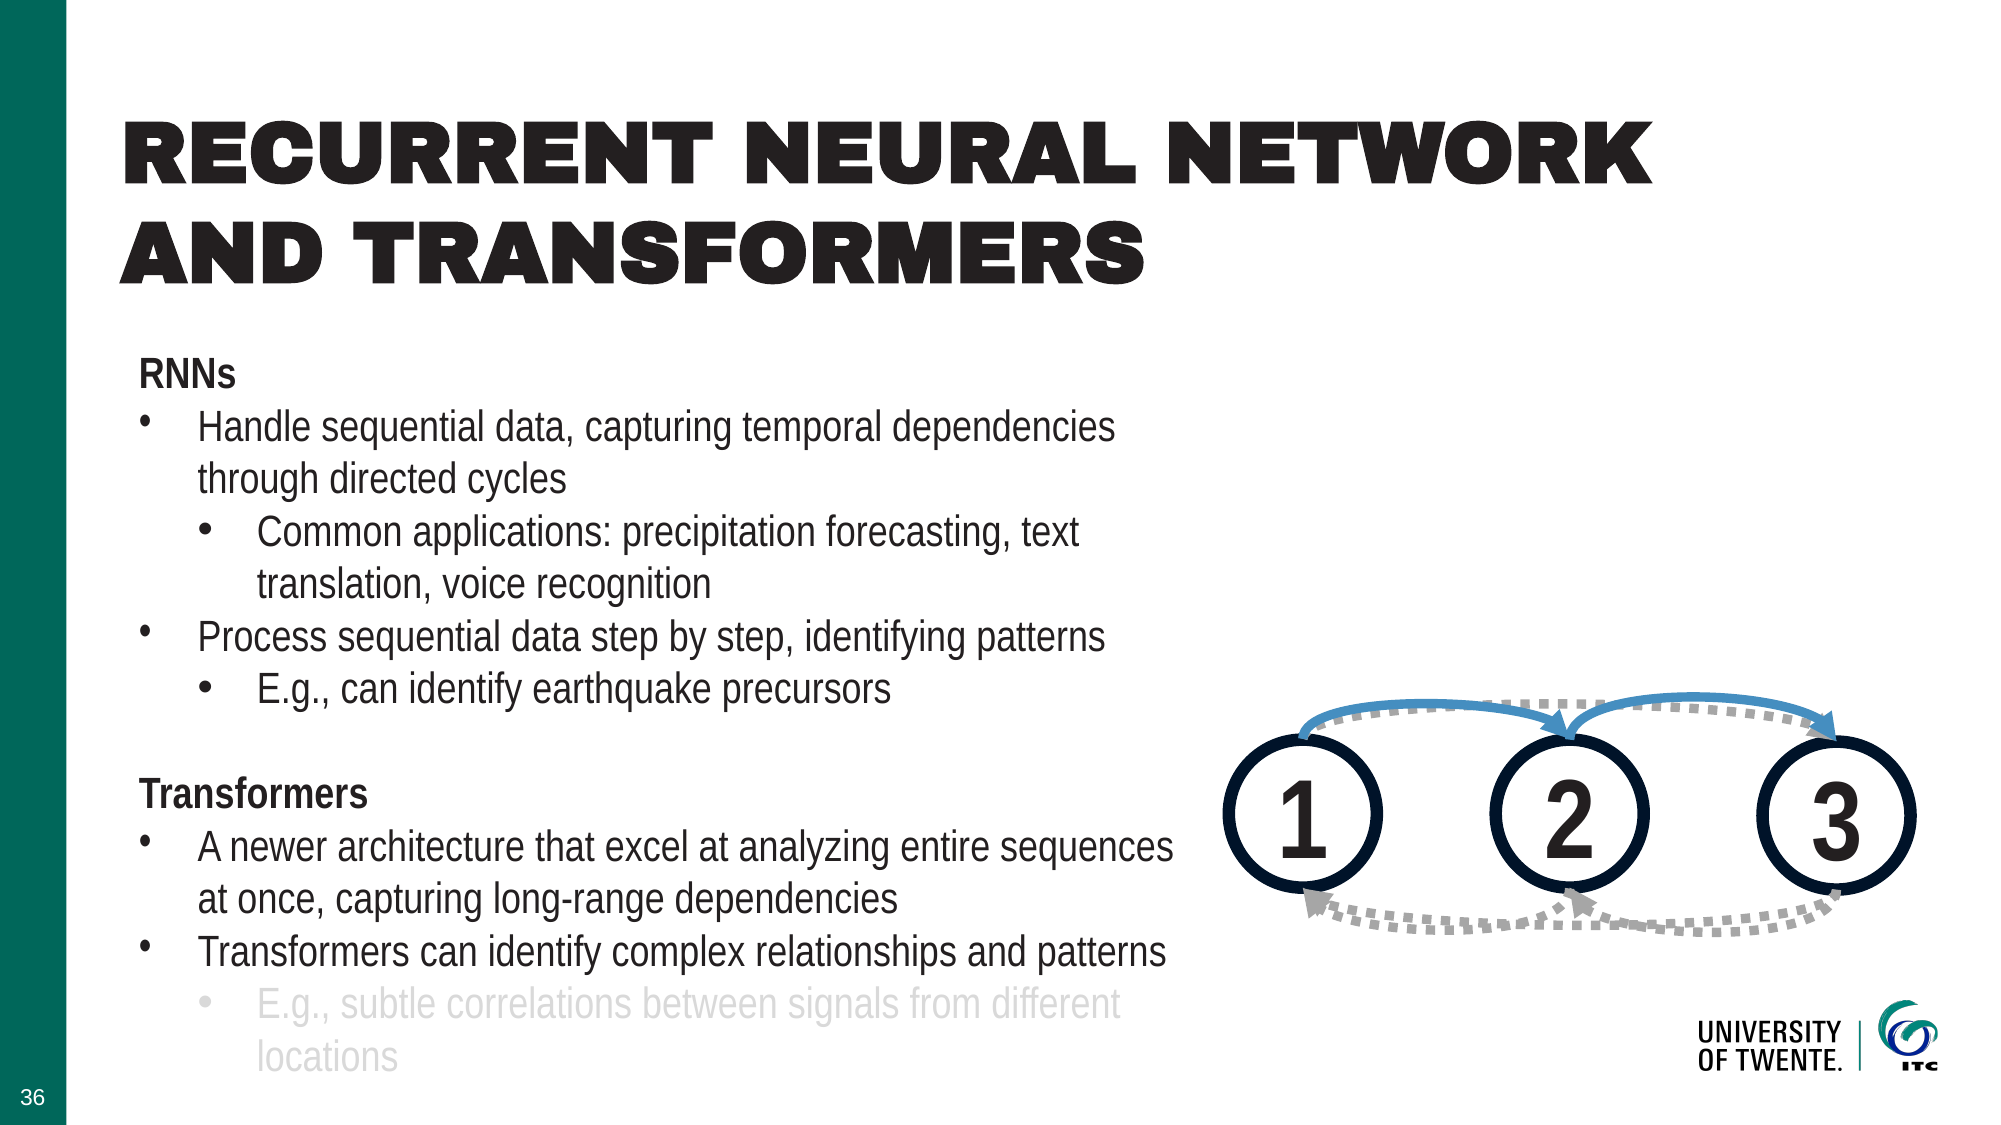

# Recurrent neural network and transformers
RNNs
Handle sequential data, capturing temporal dependencies through directed cycles
Common applications: precipitation forecasting, text translation, voice recognition
Process sequential data step by step, identifying patterns
E.g., can identify earthquake precursors

Transformers
A newer architecture that excel at analyzing entire sequences at once, capturing long-range dependencies
Transformers can identify complex relationships and patterns
E.g., subtle correlations between signals from different locations
1

2

3

36